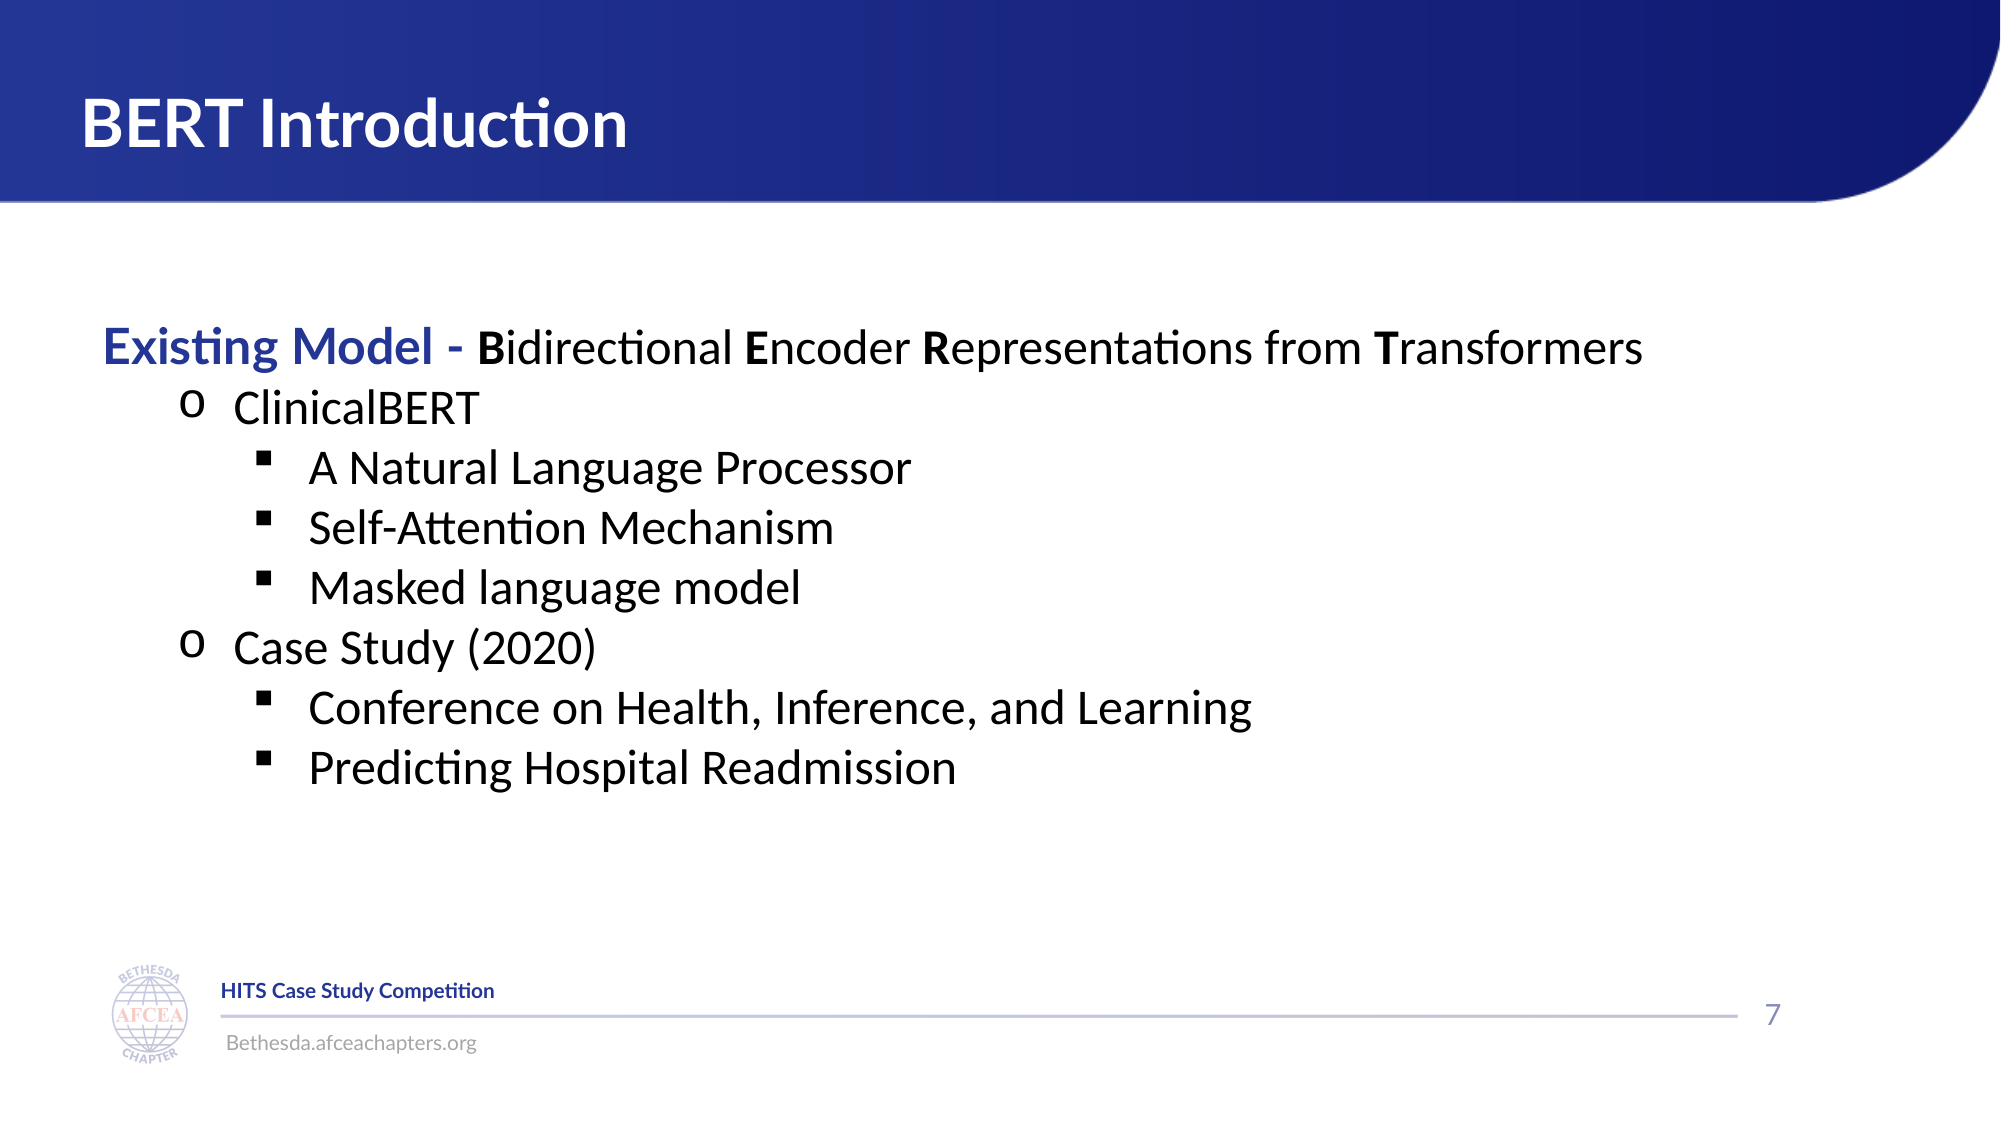

BERT Introduction
Existing Model - Bidirectional Encoder Representations from Transformers
ClinicalBERT
A Natural Language Processor
Self-Attention Mechanism
Masked language model
Case Study (2020)
Conference on Health, Inference, and Learning
Predicting Hospital Readmission

7